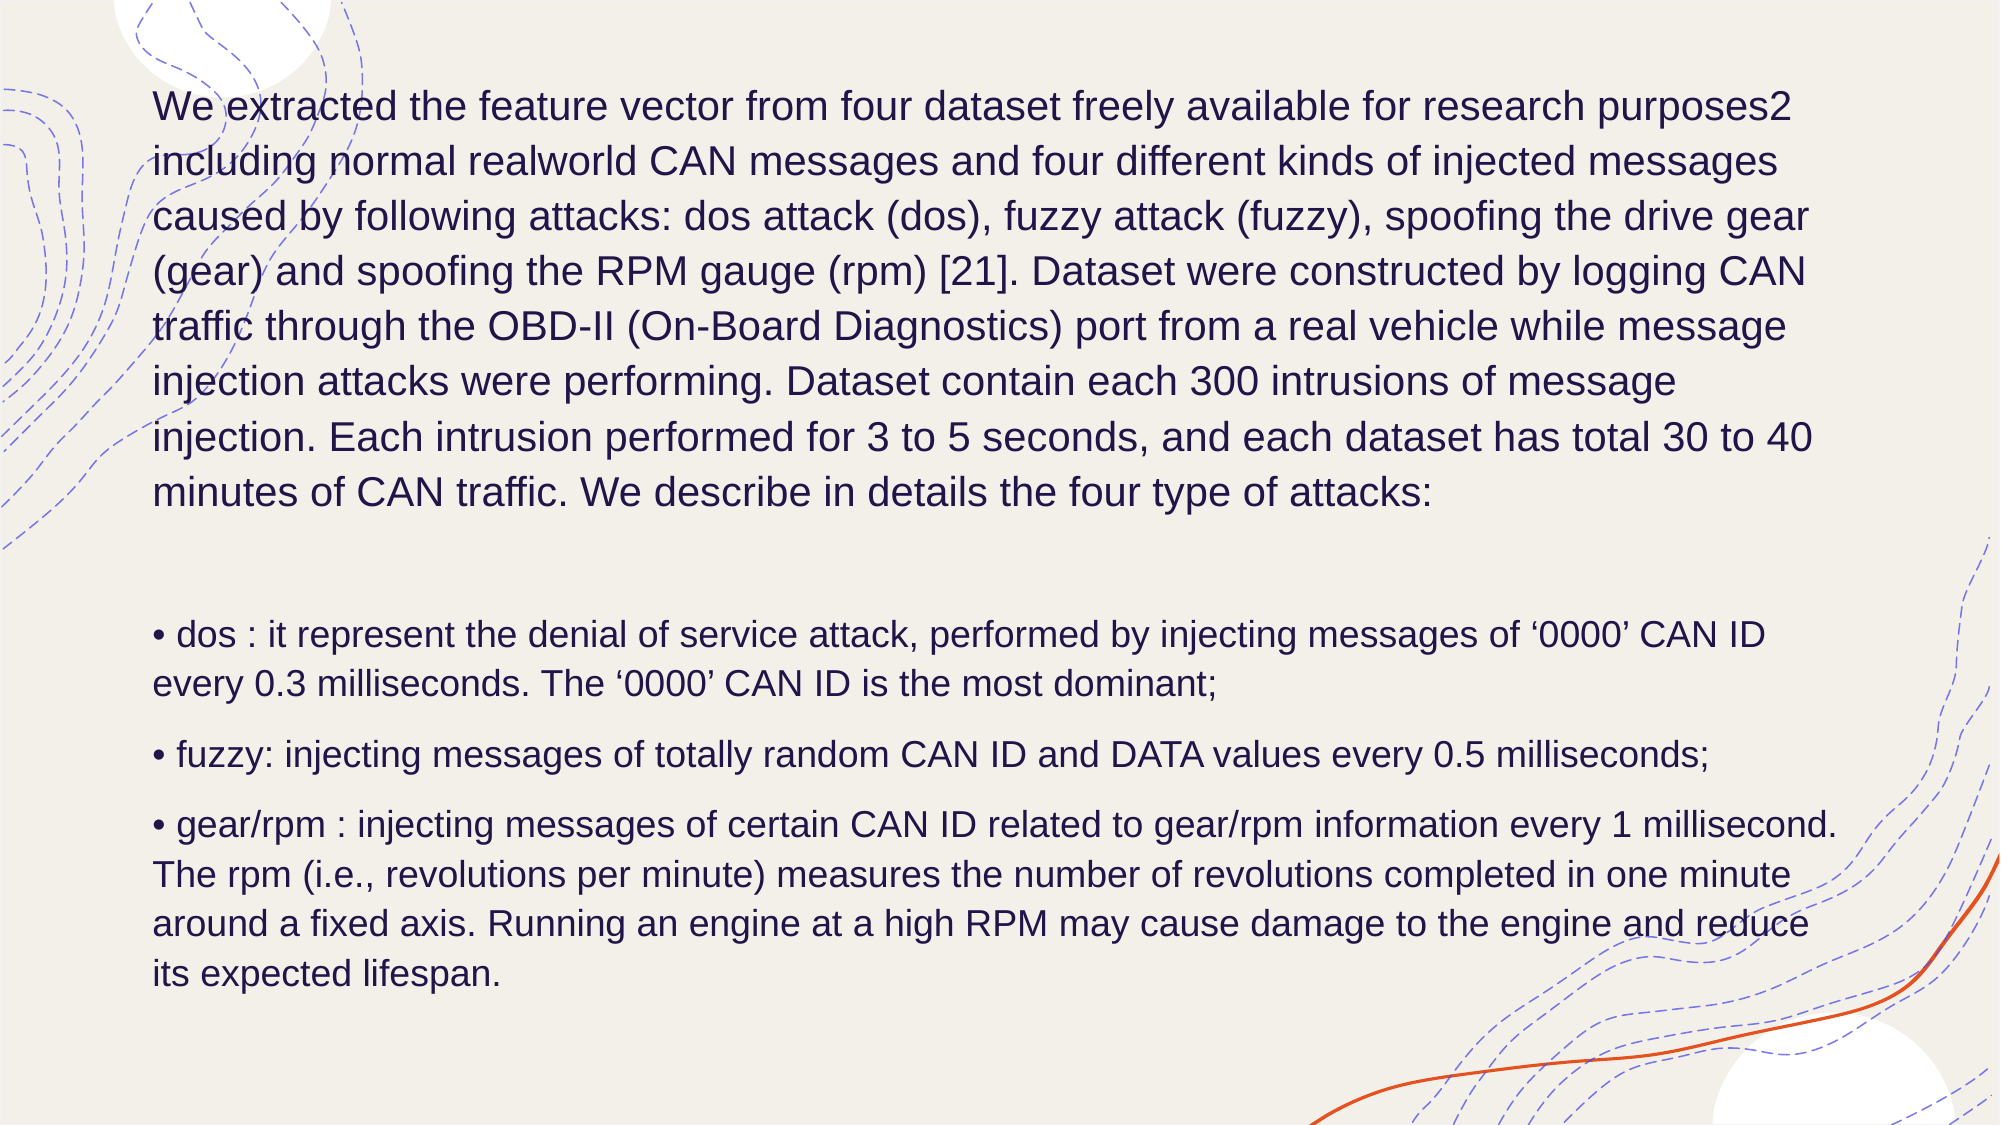

We extracted the feature vector from four dataset freely available for research purposes2 including normal realworld CAN messages and four different kinds of injected messages caused by following attacks: dos attack (dos), fuzzy attack (fuzzy), spoofing the drive gear (gear) and spoofing the RPM gauge (rpm) [21]. Dataset were constructed by logging CAN traffic through the OBD-II (On-Board Diagnostics) port from a real vehicle while message injection attacks were performing. Dataset contain each 300 intrusions of message injection. Each intrusion performed for 3 to 5 seconds, and each dataset has total 30 to 40 minutes of CAN traffic. We describe in details the four type of attacks:

• dos : it represent the denial of service attack, performed by injecting messages of ‘0000’ CAN ID every 0.3 milliseconds. The ‘0000’ CAN ID is the most dominant;
• fuzzy: injecting messages of totally random CAN ID and DATA values every 0.5 milliseconds;
• gear/rpm : injecting messages of certain CAN ID related to gear/rpm information every 1 millisecond. The rpm (i.e., revolutions per minute) measures the number of revolutions completed in one minute around a fixed axis. Running an engine at a high RPM may cause damage to the engine and reduce its expected lifespan.